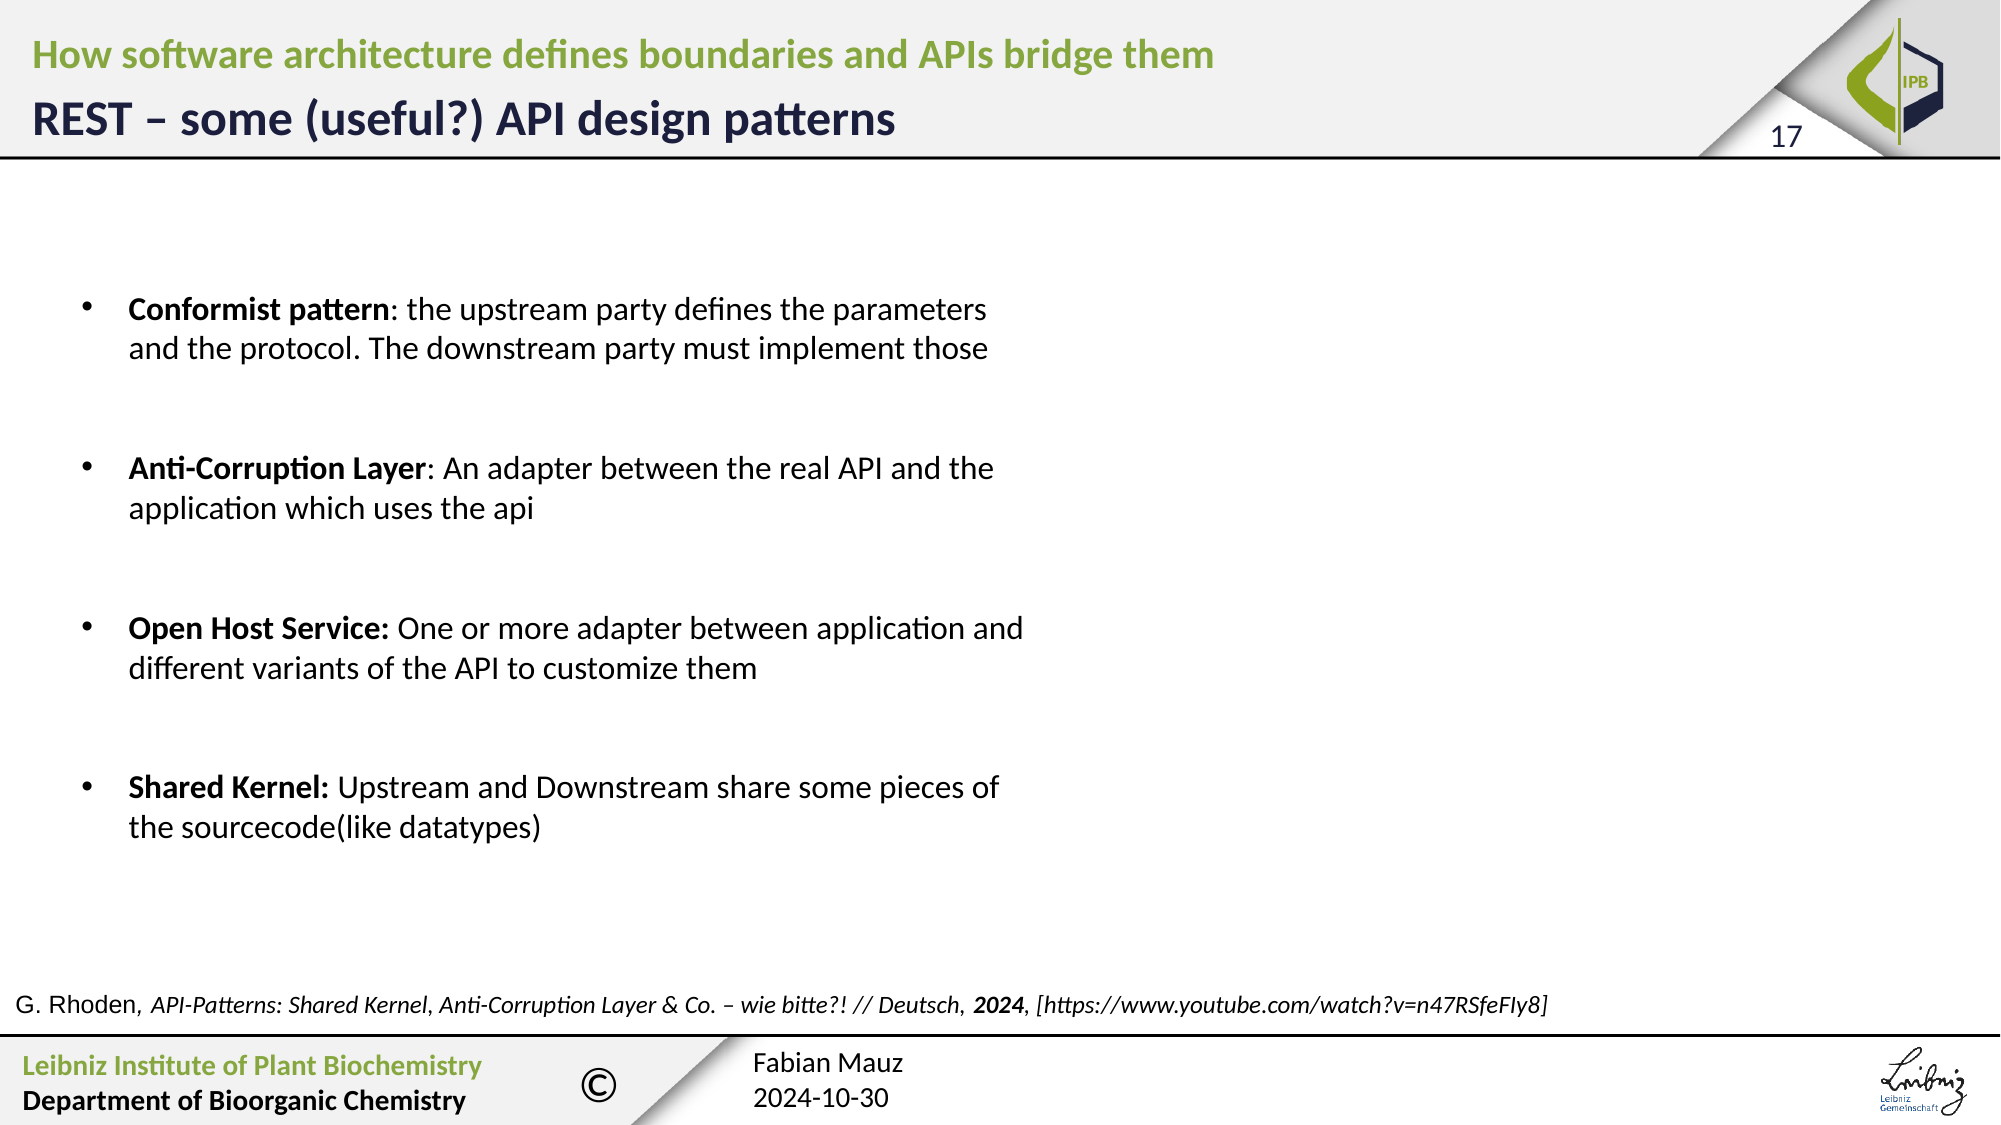

How software architecture defines boundaries and APIs bridge them
REST – some (useful?) API design patterns

Conformist pattern: the upstream party defines the parameters and the protocol. The downstream party must implement those

Anti-Corruption Layer: An adapter between the real API and the application which uses the api

Open Host Service: One or more adapter between application and different variants of the API to customize them

Shared Kernel: Upstream and Downstream share some pieces of the sourcecode(like datatypes)

G. Rhoden, API-Patterns: Shared Kernel, Anti-Corruption Layer & Co. – wie bitte?! // Deutsch, 2024, [https://www.youtube.com/watch?v=n47RSfeFIy8]